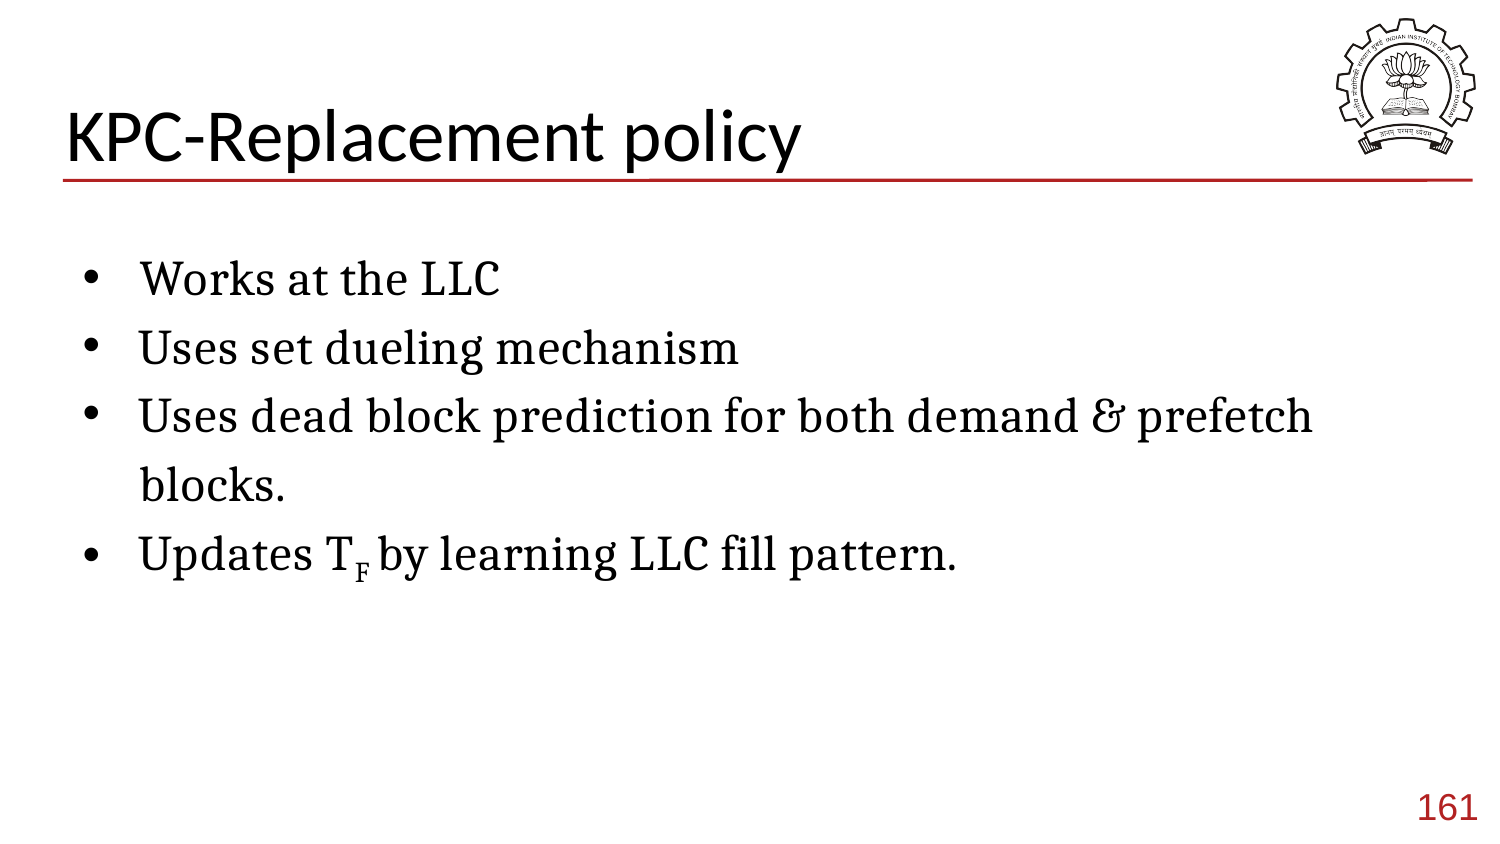

# KPC-Replacement policy
Works at the LLC
Uses set dueling mechanism
Uses dead block prediction for both demand & prefetch blocks.
Updates TF by learning LLC fill pattern.
161